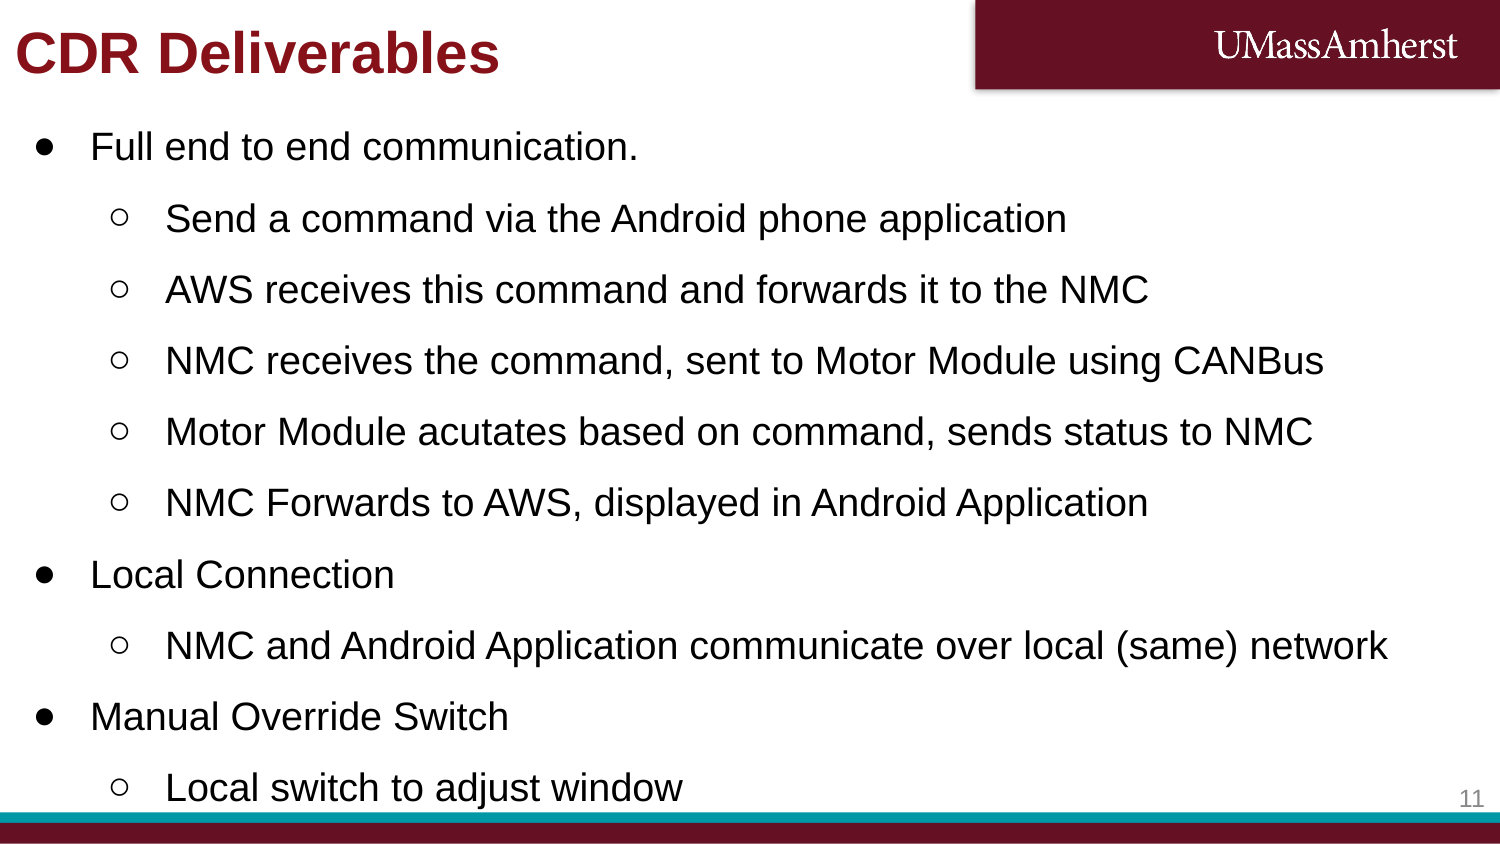

CDR Deliverables
Full end to end communication.
Send a command via the Android phone application
AWS receives this command and forwards it to the NMC
NMC receives the command, sent to Motor Module using CANBus
Motor Module acutates based on command, sends status to NMC
NMC Forwards to AWS, displayed in Android Application
Local Connection
NMC and Android Application communicate over local (same) network
Manual Override Switch
Local switch to adjust window
11